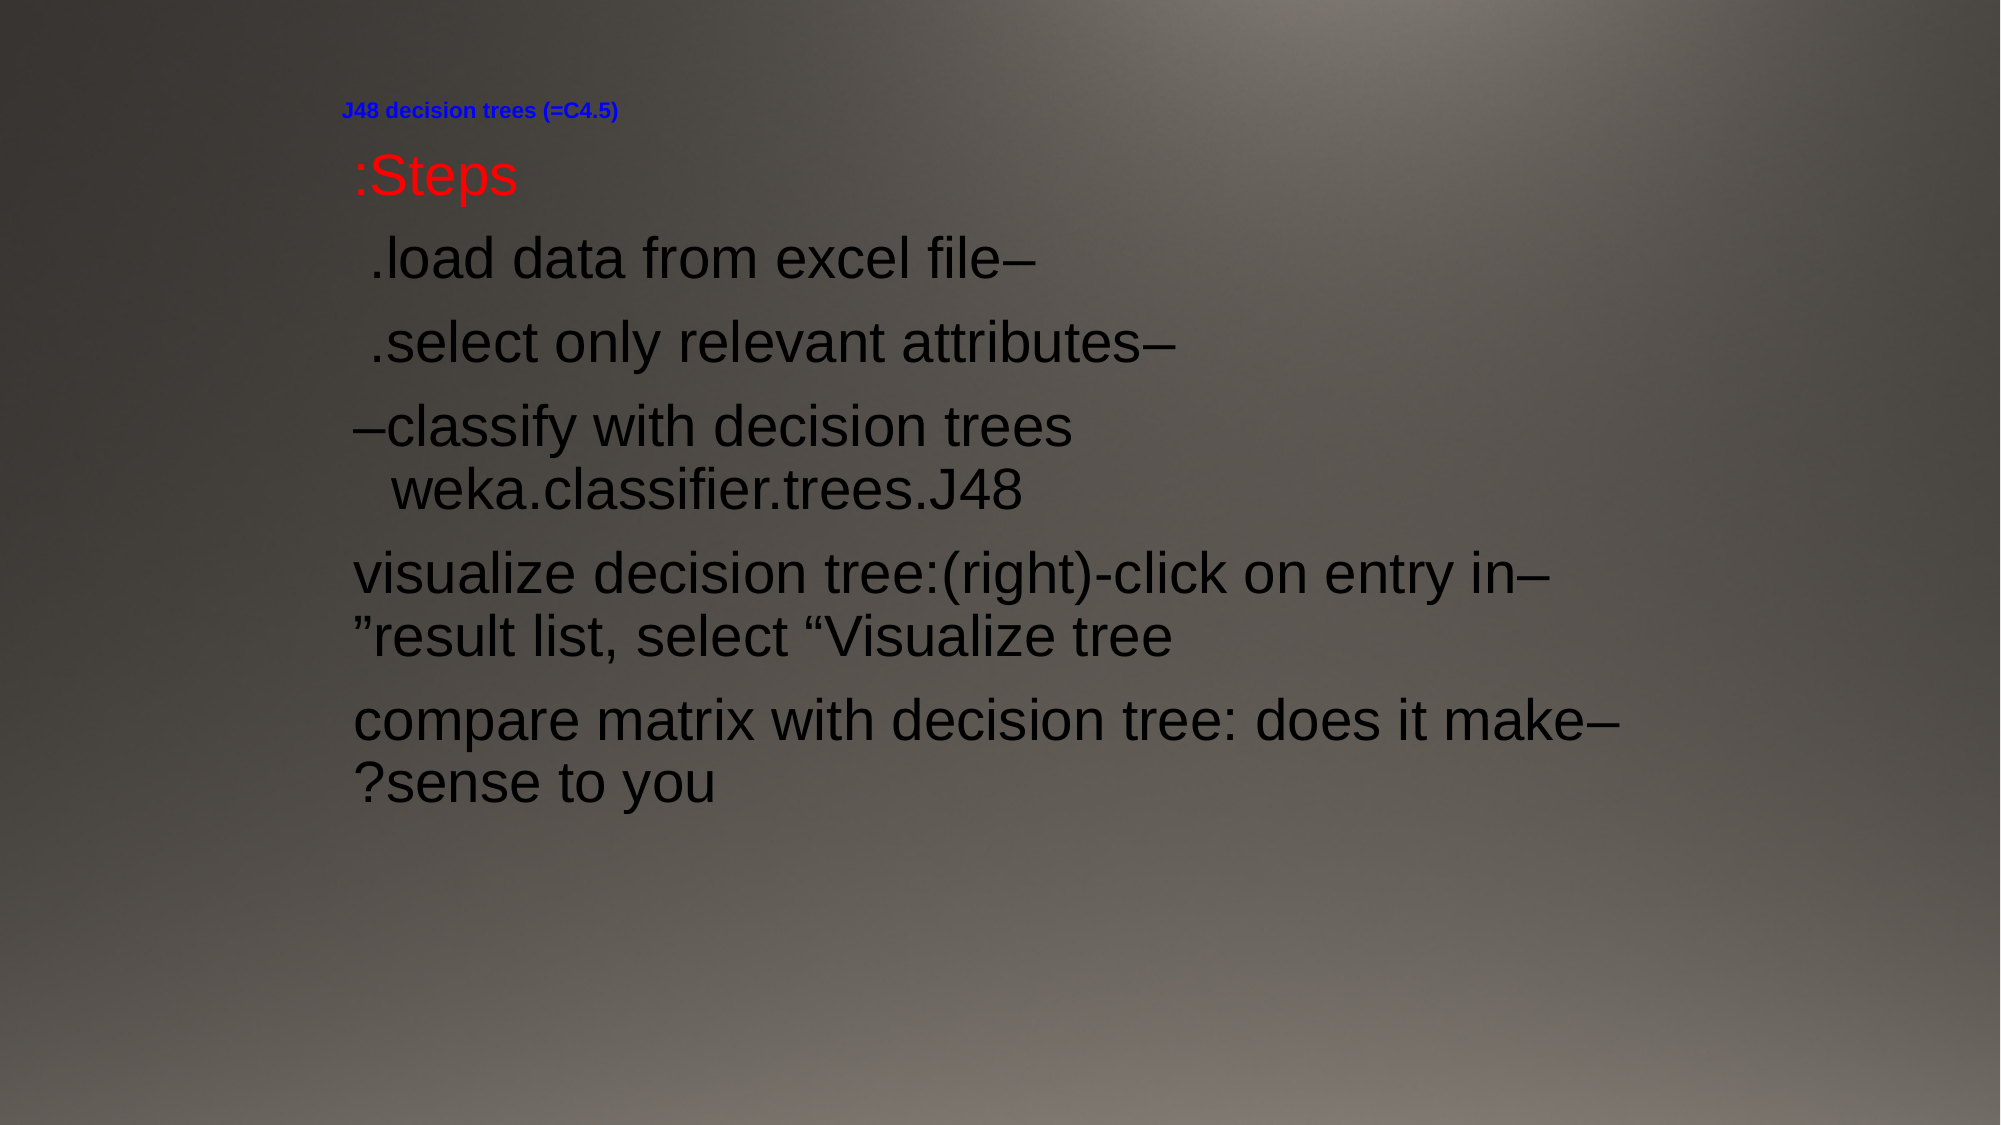

# J48 decision trees (=C4.5)
Steps:
–load data from excel file.
–select only relevant attributes.
–classify with decision trees   weka.classifier.trees.J48
–visualize decision tree:(right)-click on entry in result list, select “Visualize tree”
–compare matrix with decision tree: does it make sense to you?